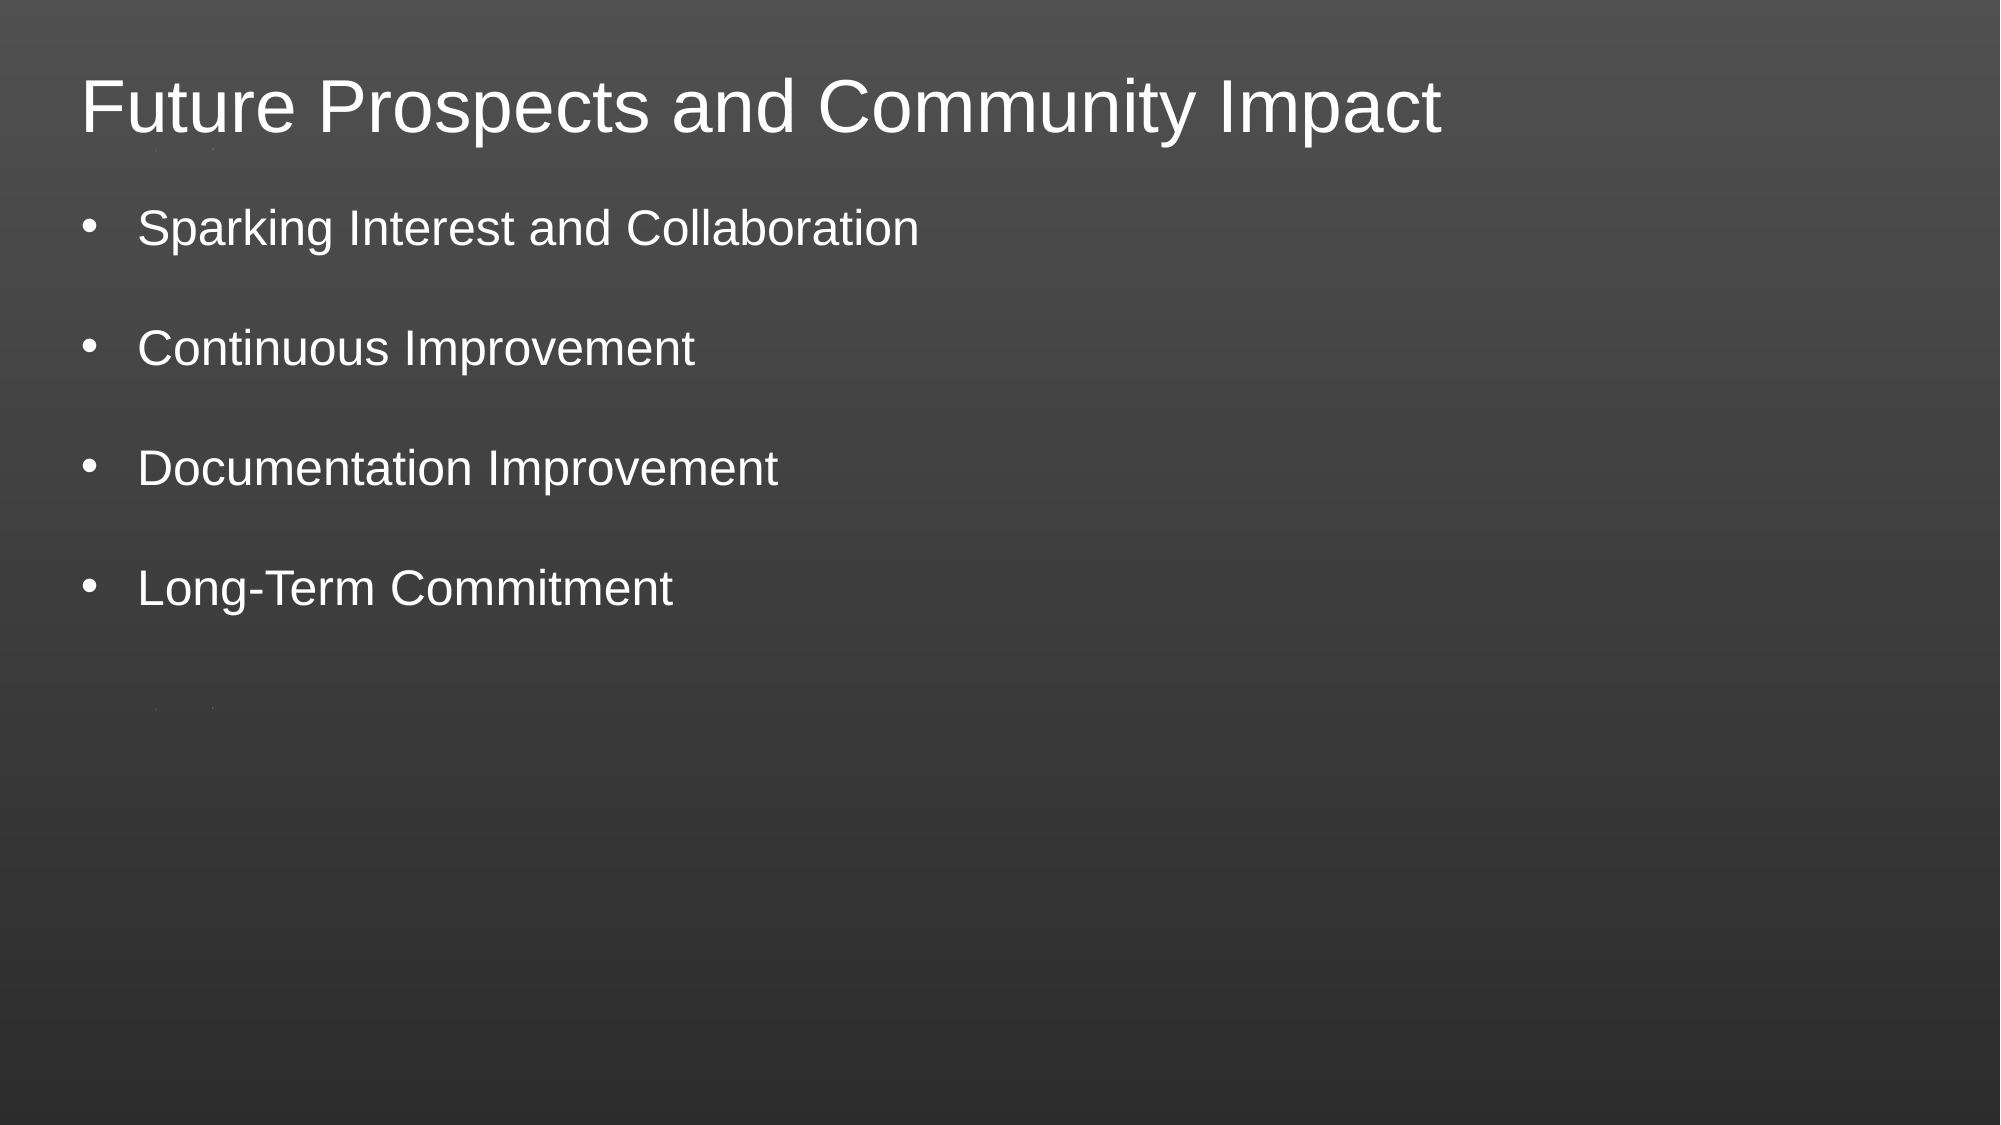

Future Prospects and Community Impact
P

Sparking Interest and Collaboration

Continuous Improvement

Documentation Improvement

Long-Term Commitment

P